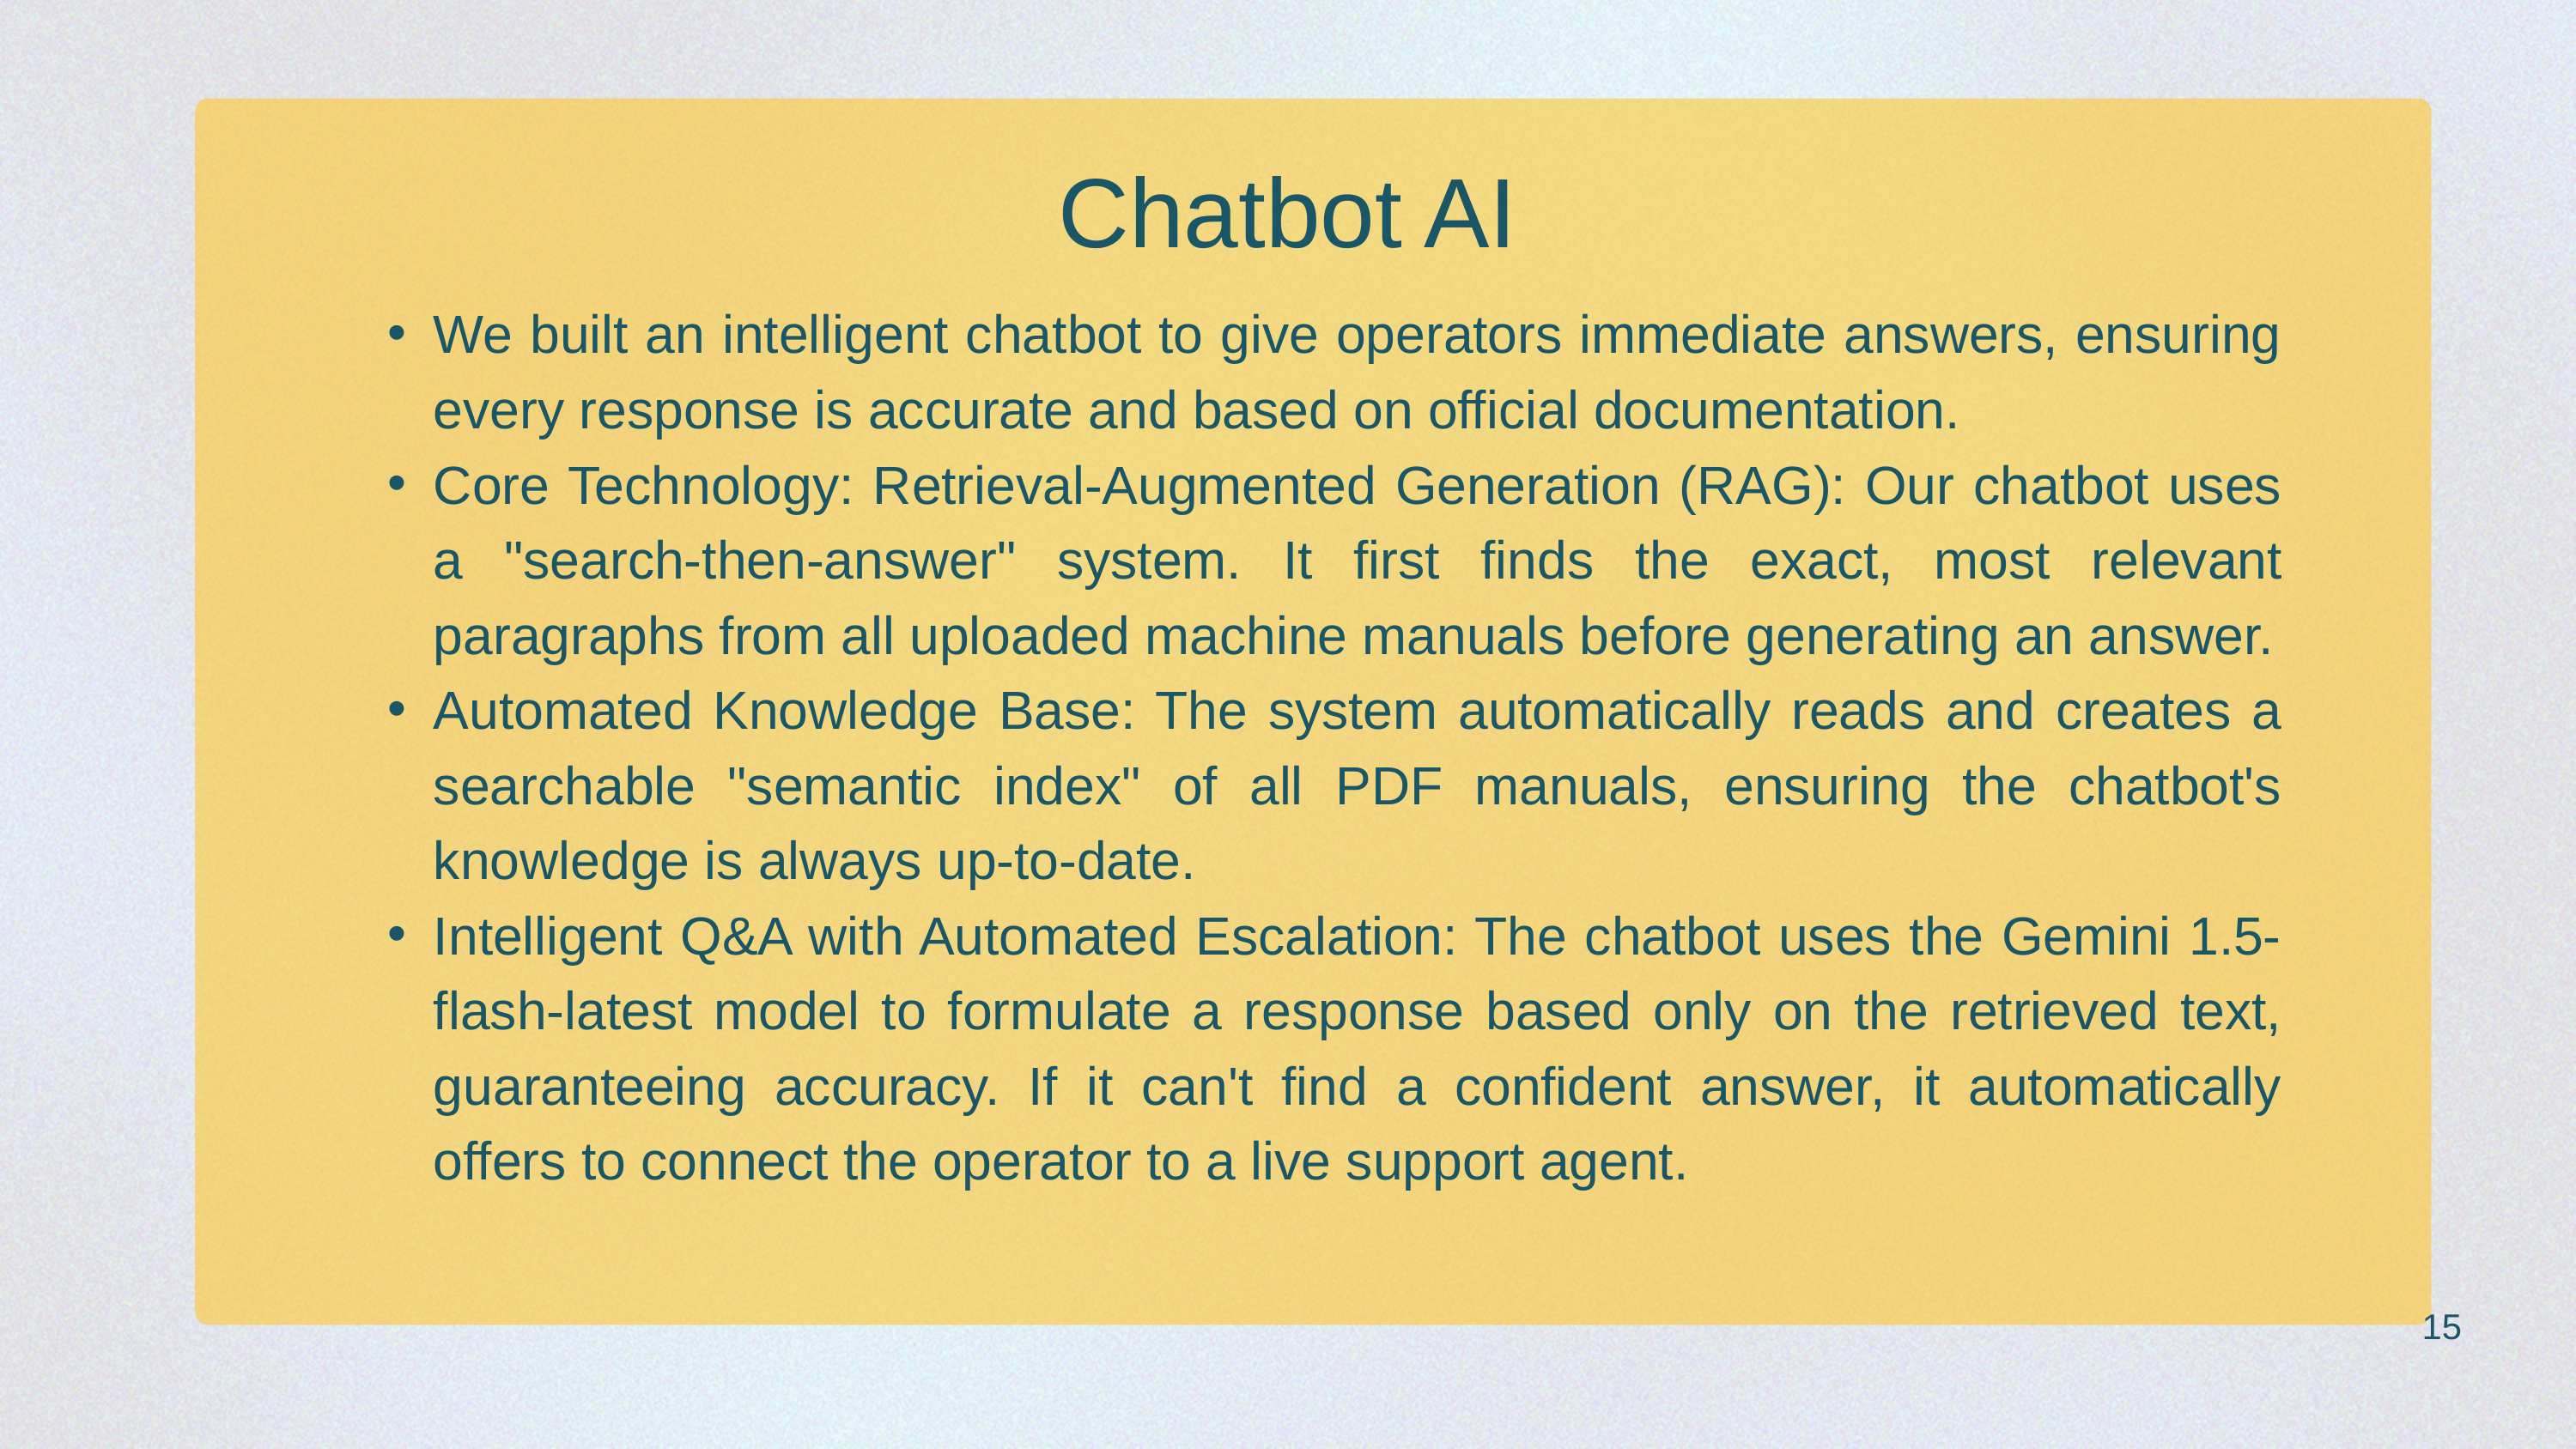

Chatbot AI
We built an intelligent chatbot to give operators immediate answers, ensuring every response is accurate and based on official documentation.
Core Technology: Retrieval-Augmented Generation (RAG): Our chatbot uses a "search-then-answer" system. It first finds the exact, most relevant paragraphs from all uploaded machine manuals before generating an answer.
Automated Knowledge Base: The system automatically reads and creates a searchable "semantic index" of all PDF manuals, ensuring the chatbot's knowledge is always up-to-date.
Intelligent Q&A with Automated Escalation: The chatbot uses the Gemini 1.5-flash-latest model to formulate a response based only on the retrieved text, guaranteeing accuracy. If it can't find a confident answer, it automatically offers to connect the operator to a live support agent.

15